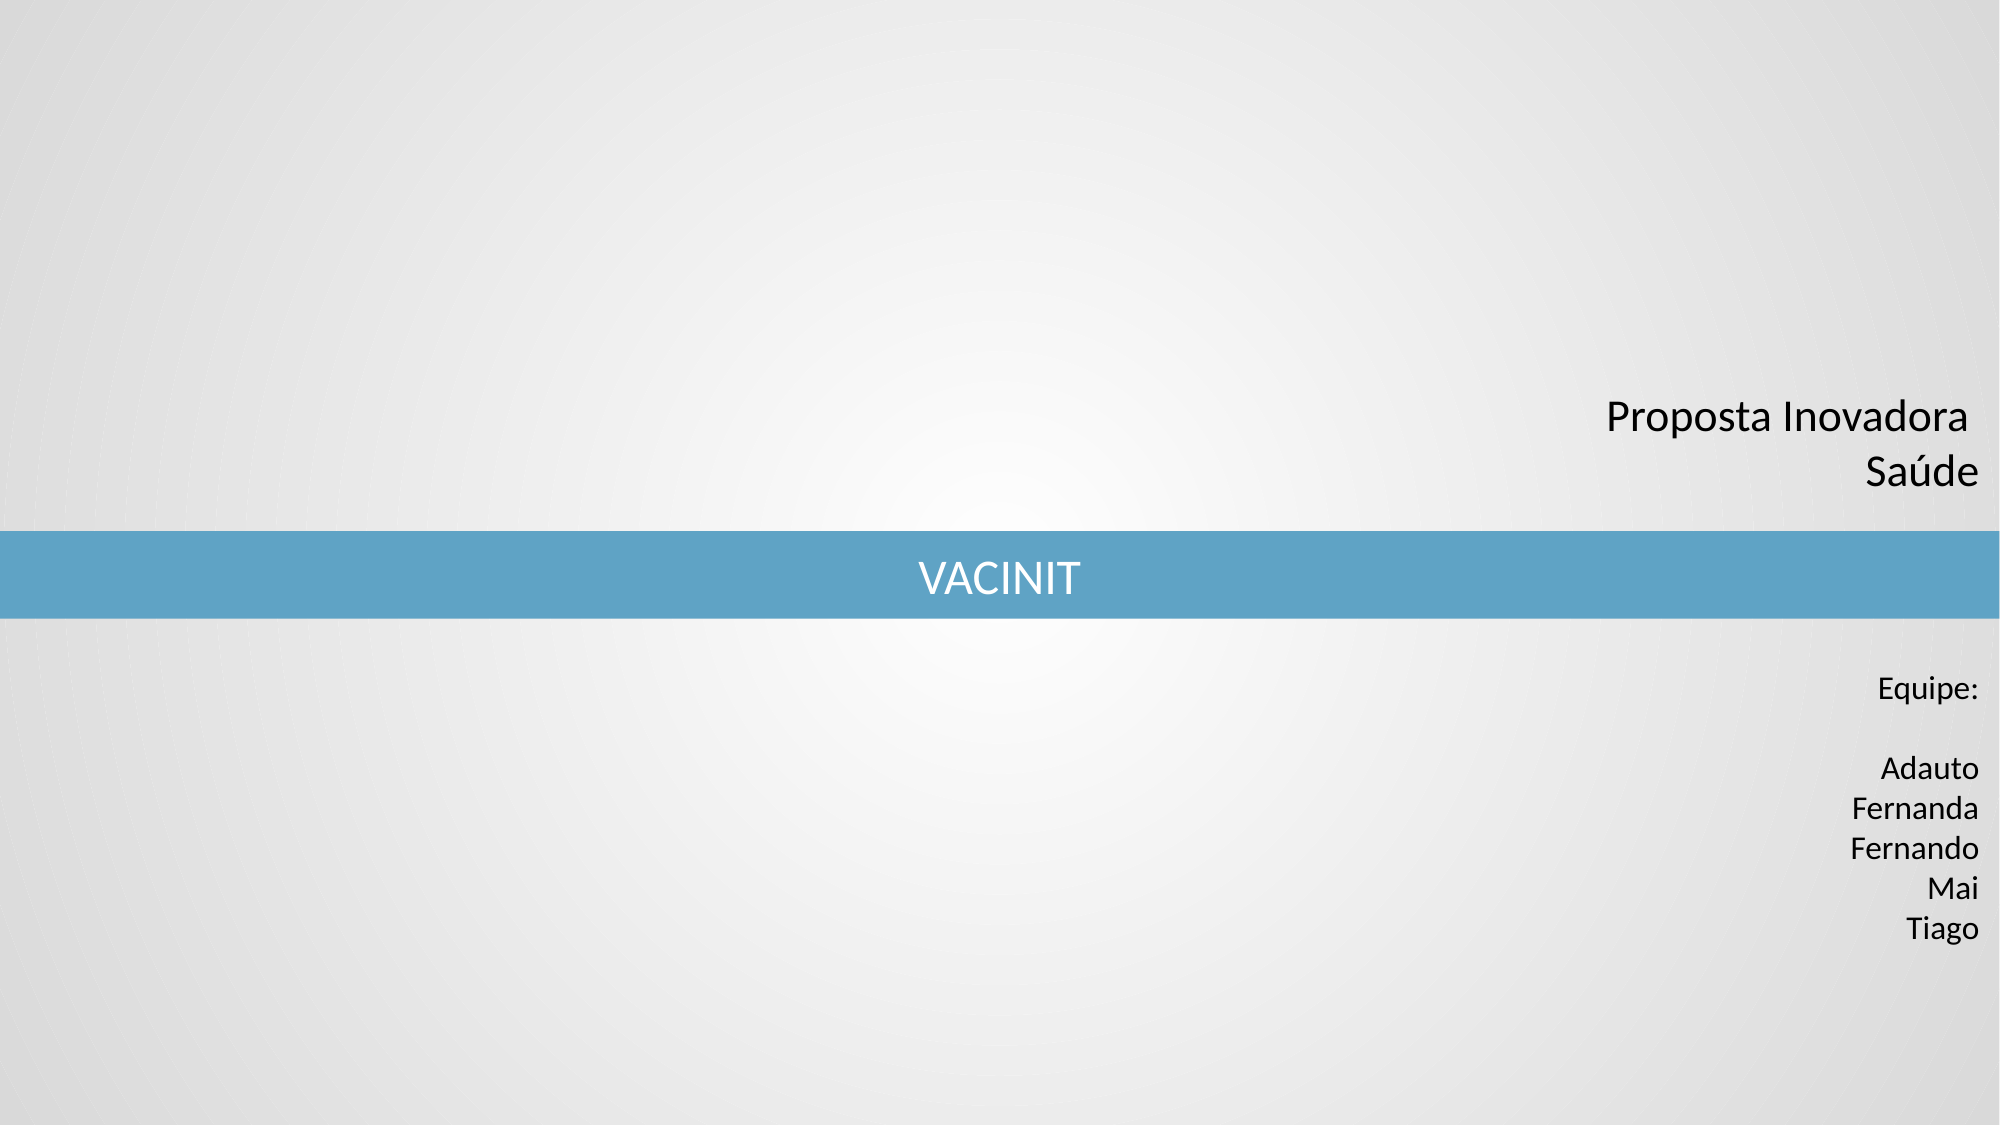

# Proposta Inovadora Saúde
VACINIT
Equipe:

Adauto
Fernanda
Fernando
Mai
Tiago